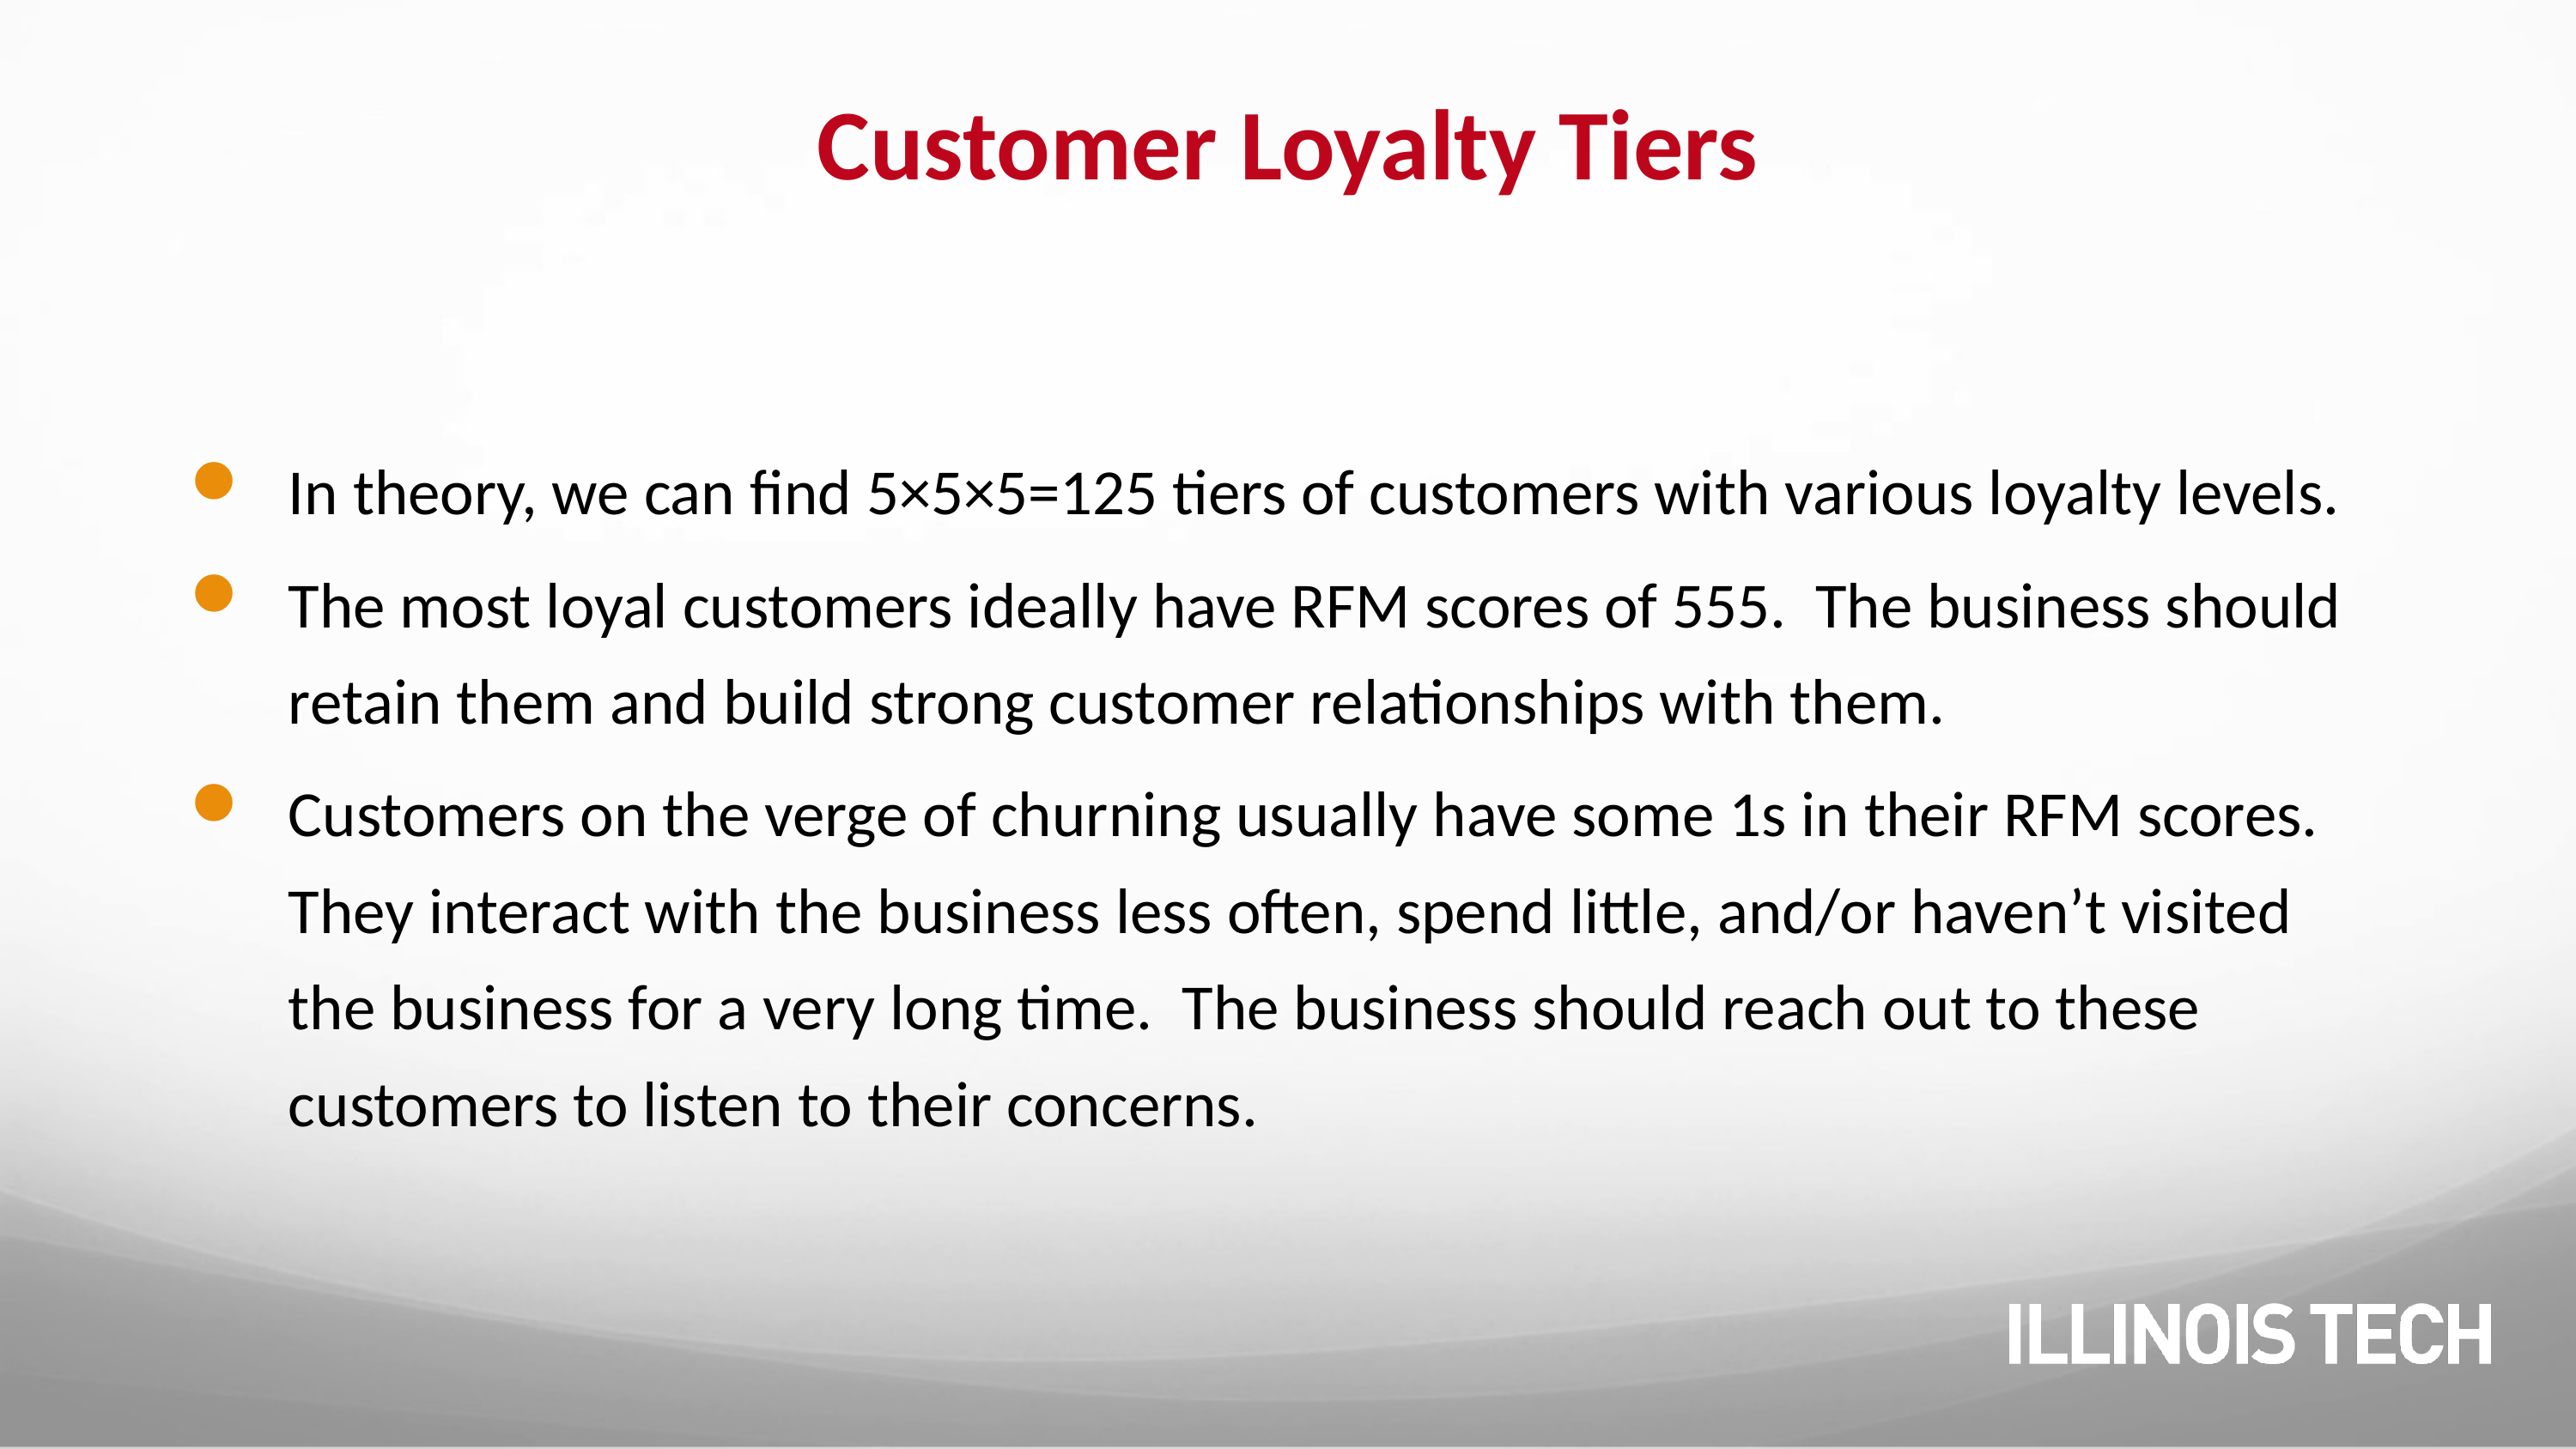

# Customer Loyalty Tiers
In theory, we can find 5×5×5=125 tiers of customers with various loyalty levels.
The most loyal customers ideally have RFM scores of 555.  The business should retain them and build strong customer relationships with them.
Customers on the verge of churning usually have some 1s in their RFM scores. They interact with the business less often, spend little, and/or haven’t visited the business for a very long time.  The business should reach out to these customers to listen to their concerns.